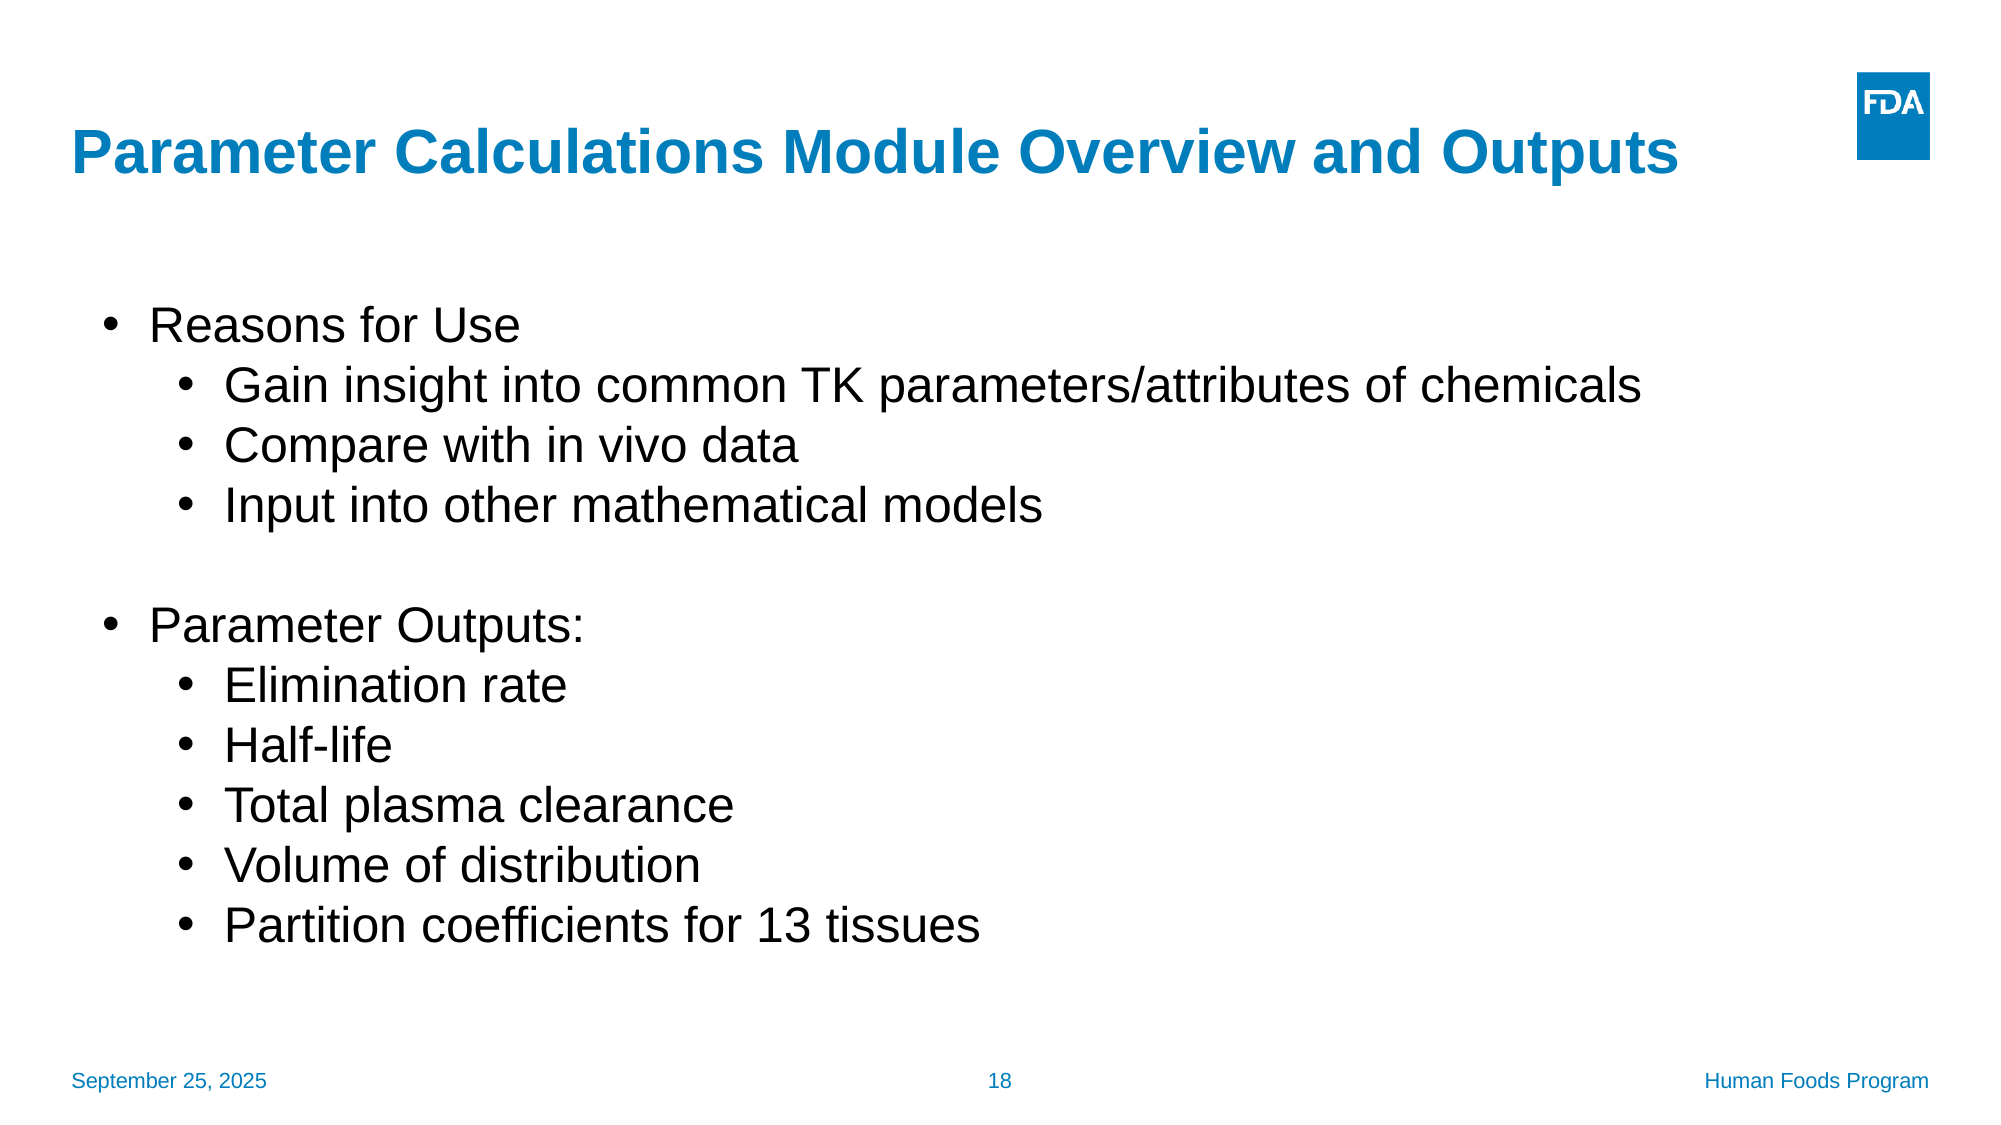

# Parameter Calculations Module Overview and Outputs
Reasons for Use
Gain insight into common TK parameters/attributes of chemicals
Compare with in vivo data
Input into other mathematical models

Parameter Outputs:
Elimination rate
Half-life
Total plasma clearance
Volume of distribution
Partition coefficients for 13 tissues
September 25, 2025
18
Human Foods Program